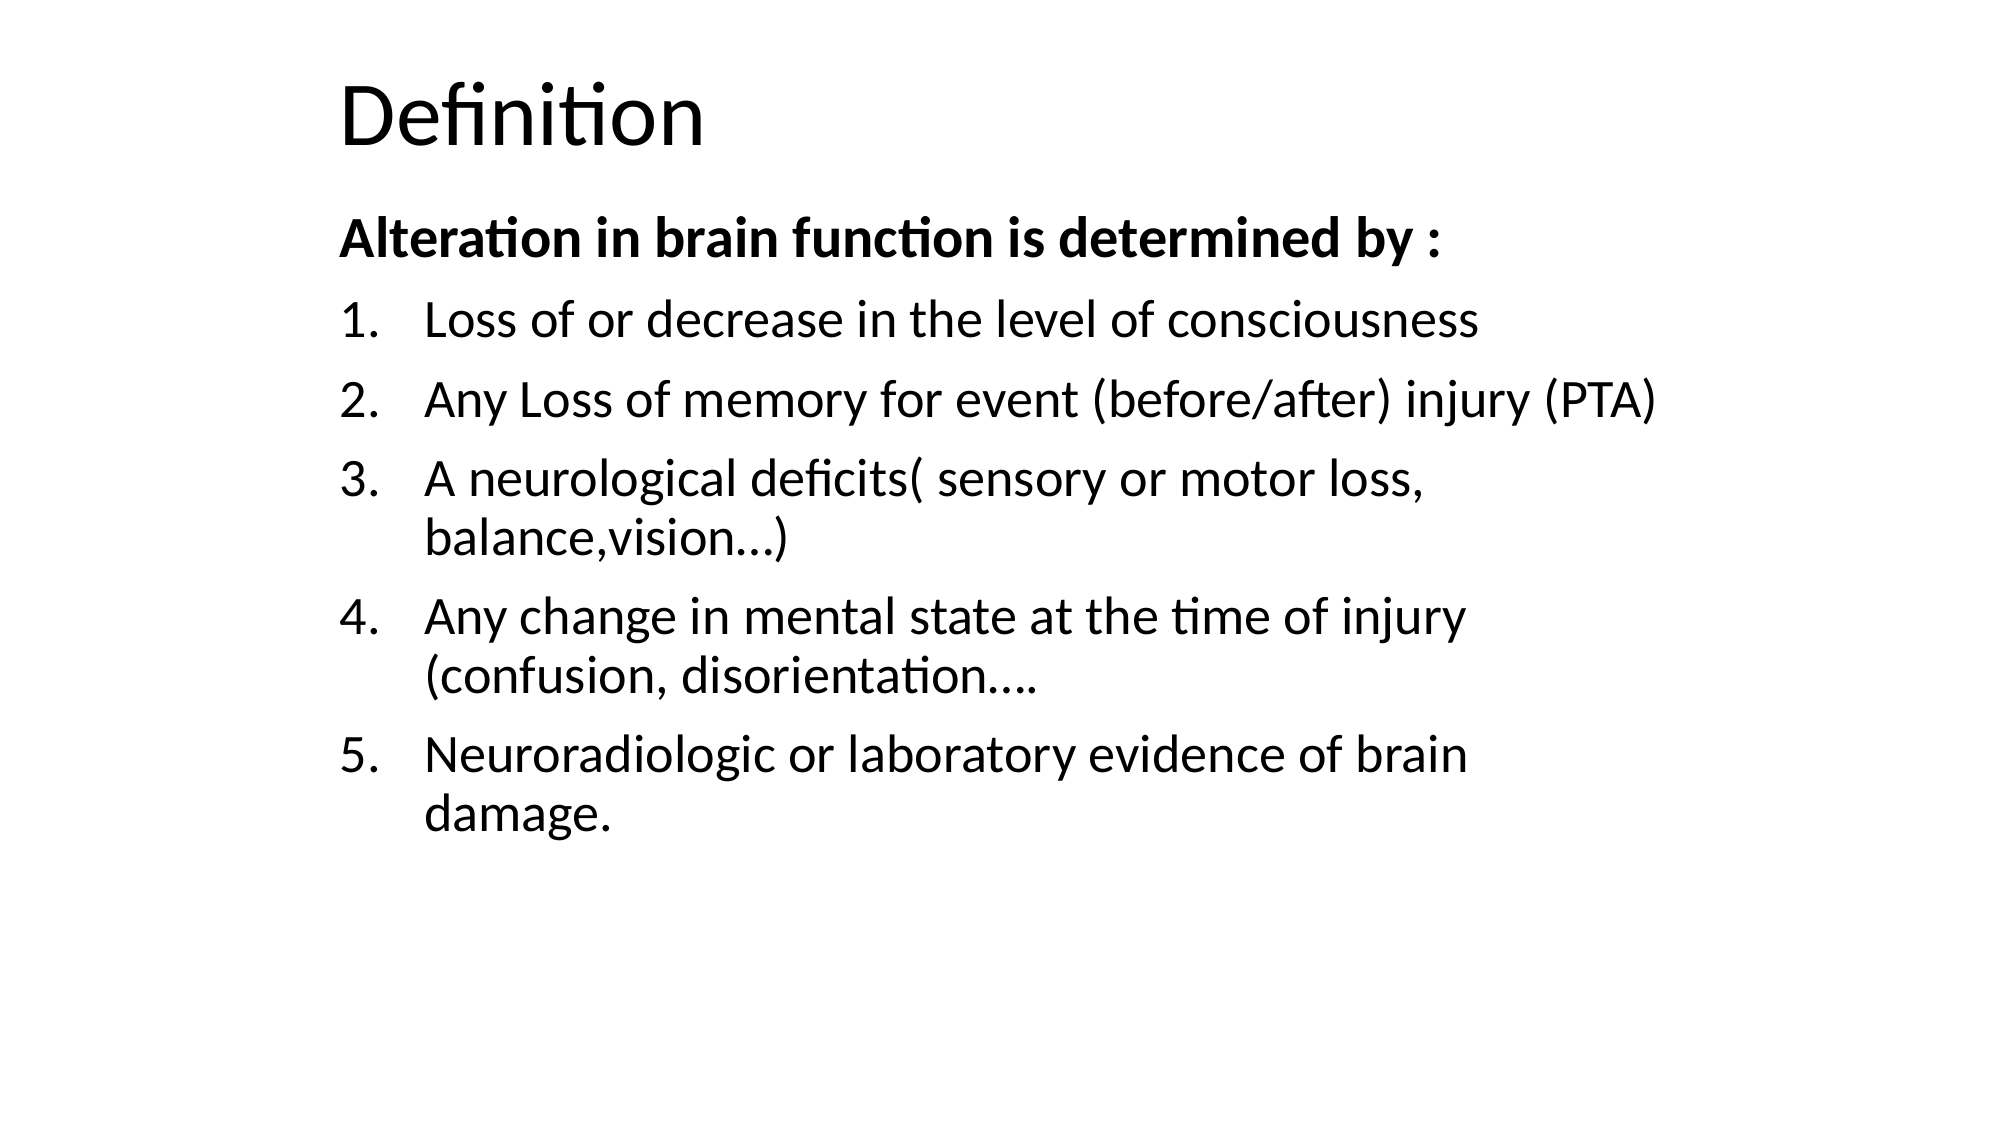

# Definition
Alteration in brain function is determined by :
Loss of or decrease in the level of consciousness
Any Loss of memory for event (before/after) injury (PTA)
A neurological deficits( sensory or motor loss, balance,vision…)
Any change in mental state at the time of injury (confusion, disorientation….
Neuroradiologic or laboratory evidence of brain damage.